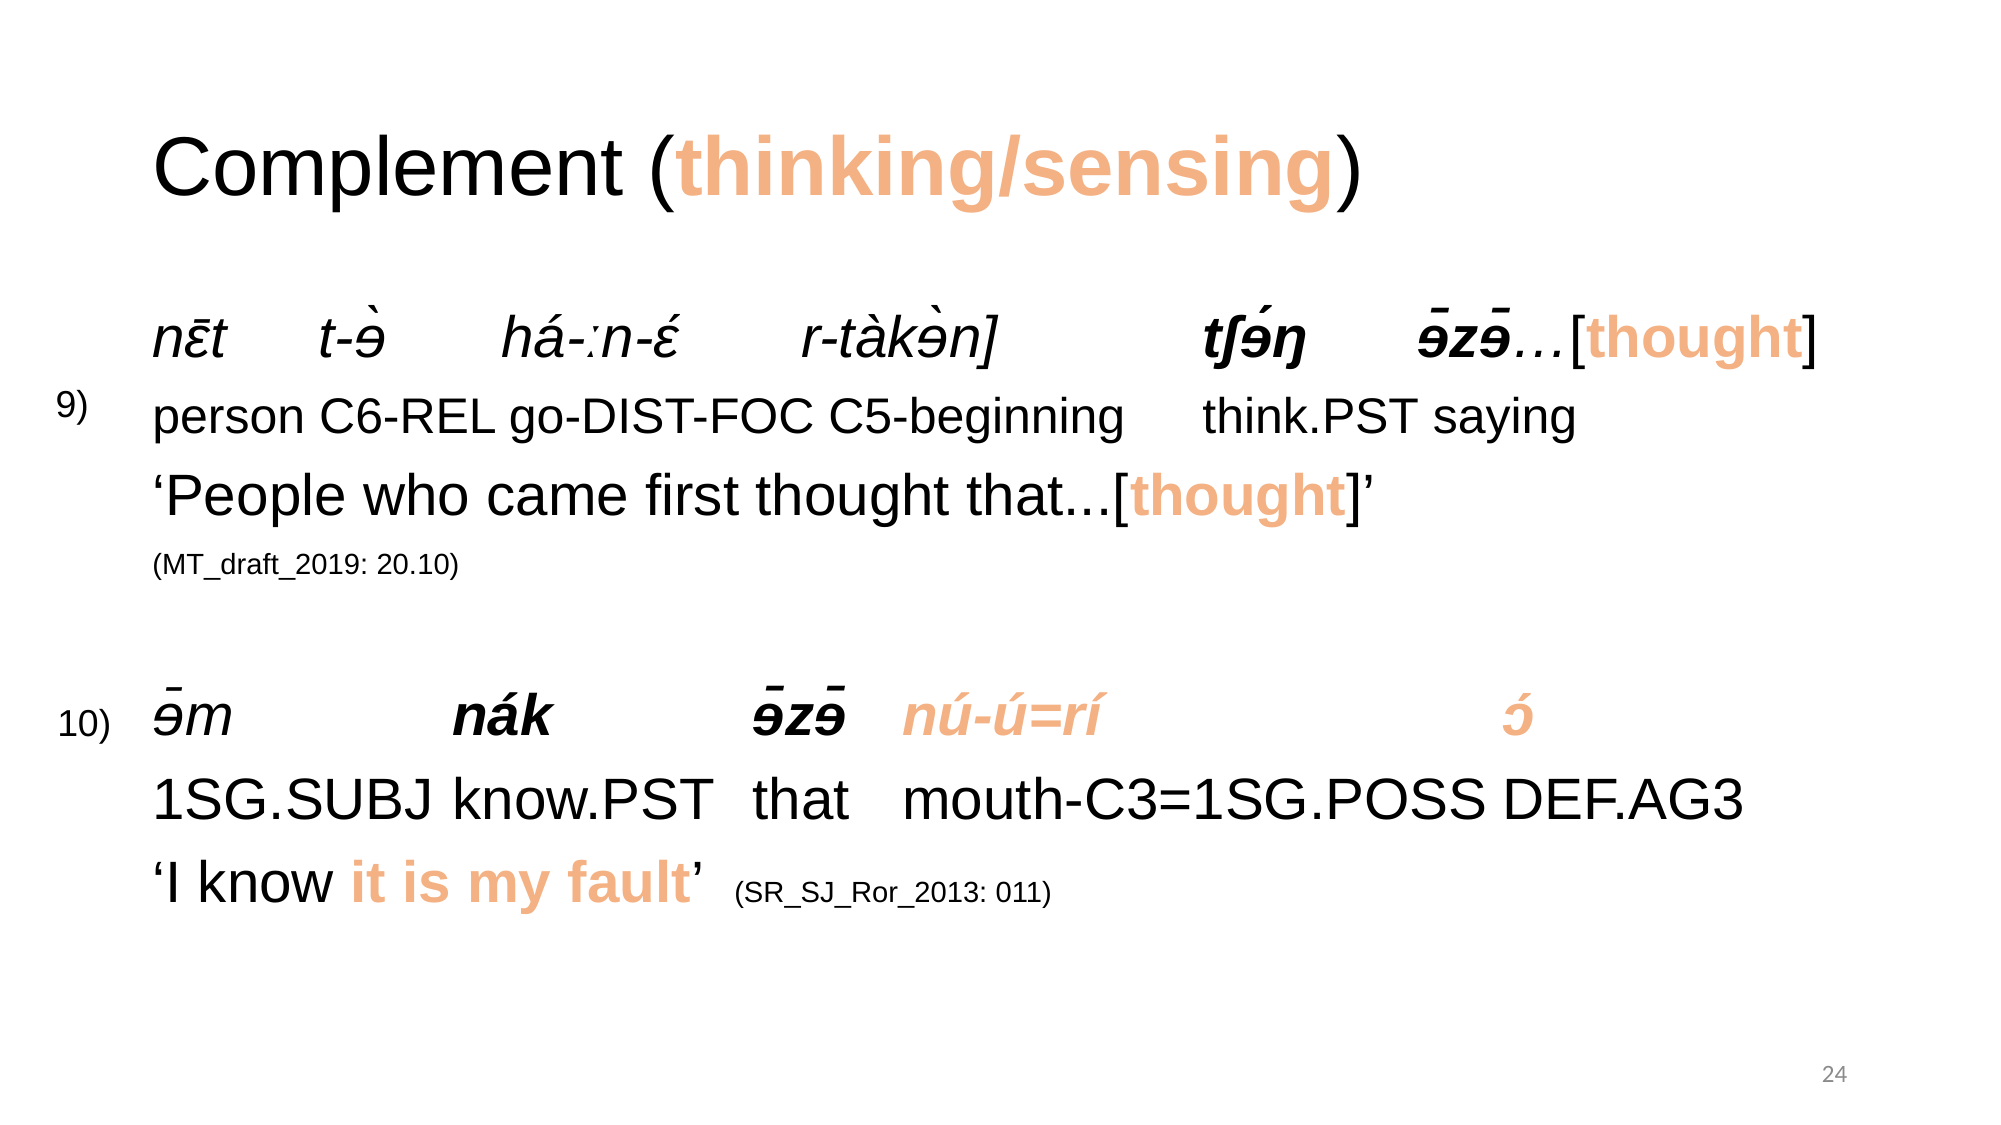

# Complement (thinking/sensing)
nɛ̄t	 t-ɘ̀ 	   há-ːn-ɛ́ 	   r-tàkɘ̀n] 		tʃɘ́ŋ 	    ɘ̄zɘ̄…[thought]
person c6-rel go-dist-foc c5-beginning	think.pst saying
‘People who came first thought that...[thought]’
(MT_draft_2019: 20.10)

ɘ̄m 		nák 		ɘ̄zɘ̄ 	nú-ú=rí 			ɔ́
1sg.subj	know.pst	that	mouth-c3=1sg.poss	def.ag3
‘I know it is my fault’  (SR_SJ_Ror_2013: 011)

9)
10)
24